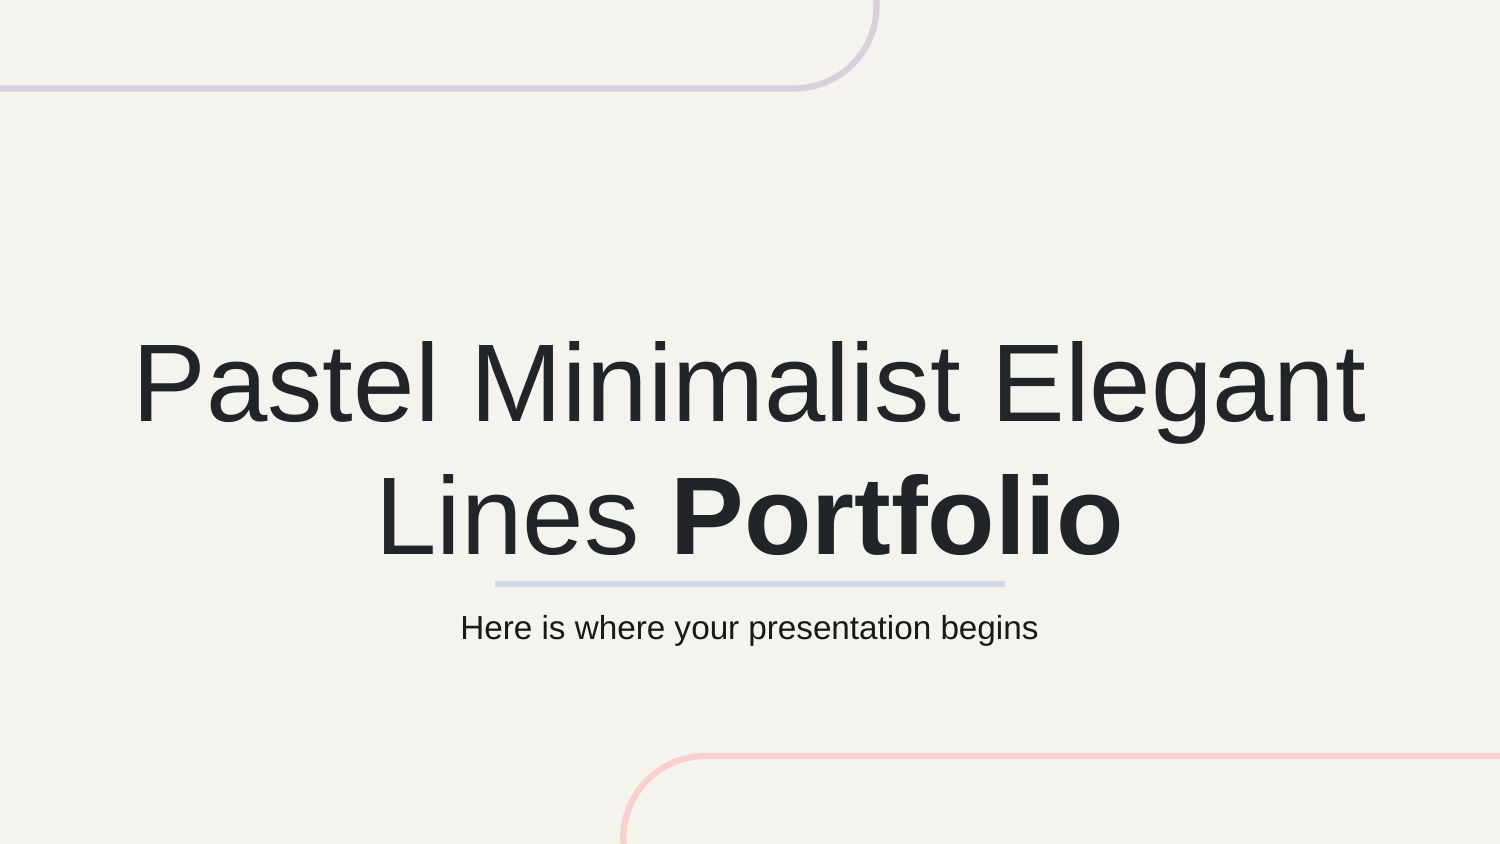

# Pastel Minimalist Elegant Lines Portfolio
Here is where your presentation begins